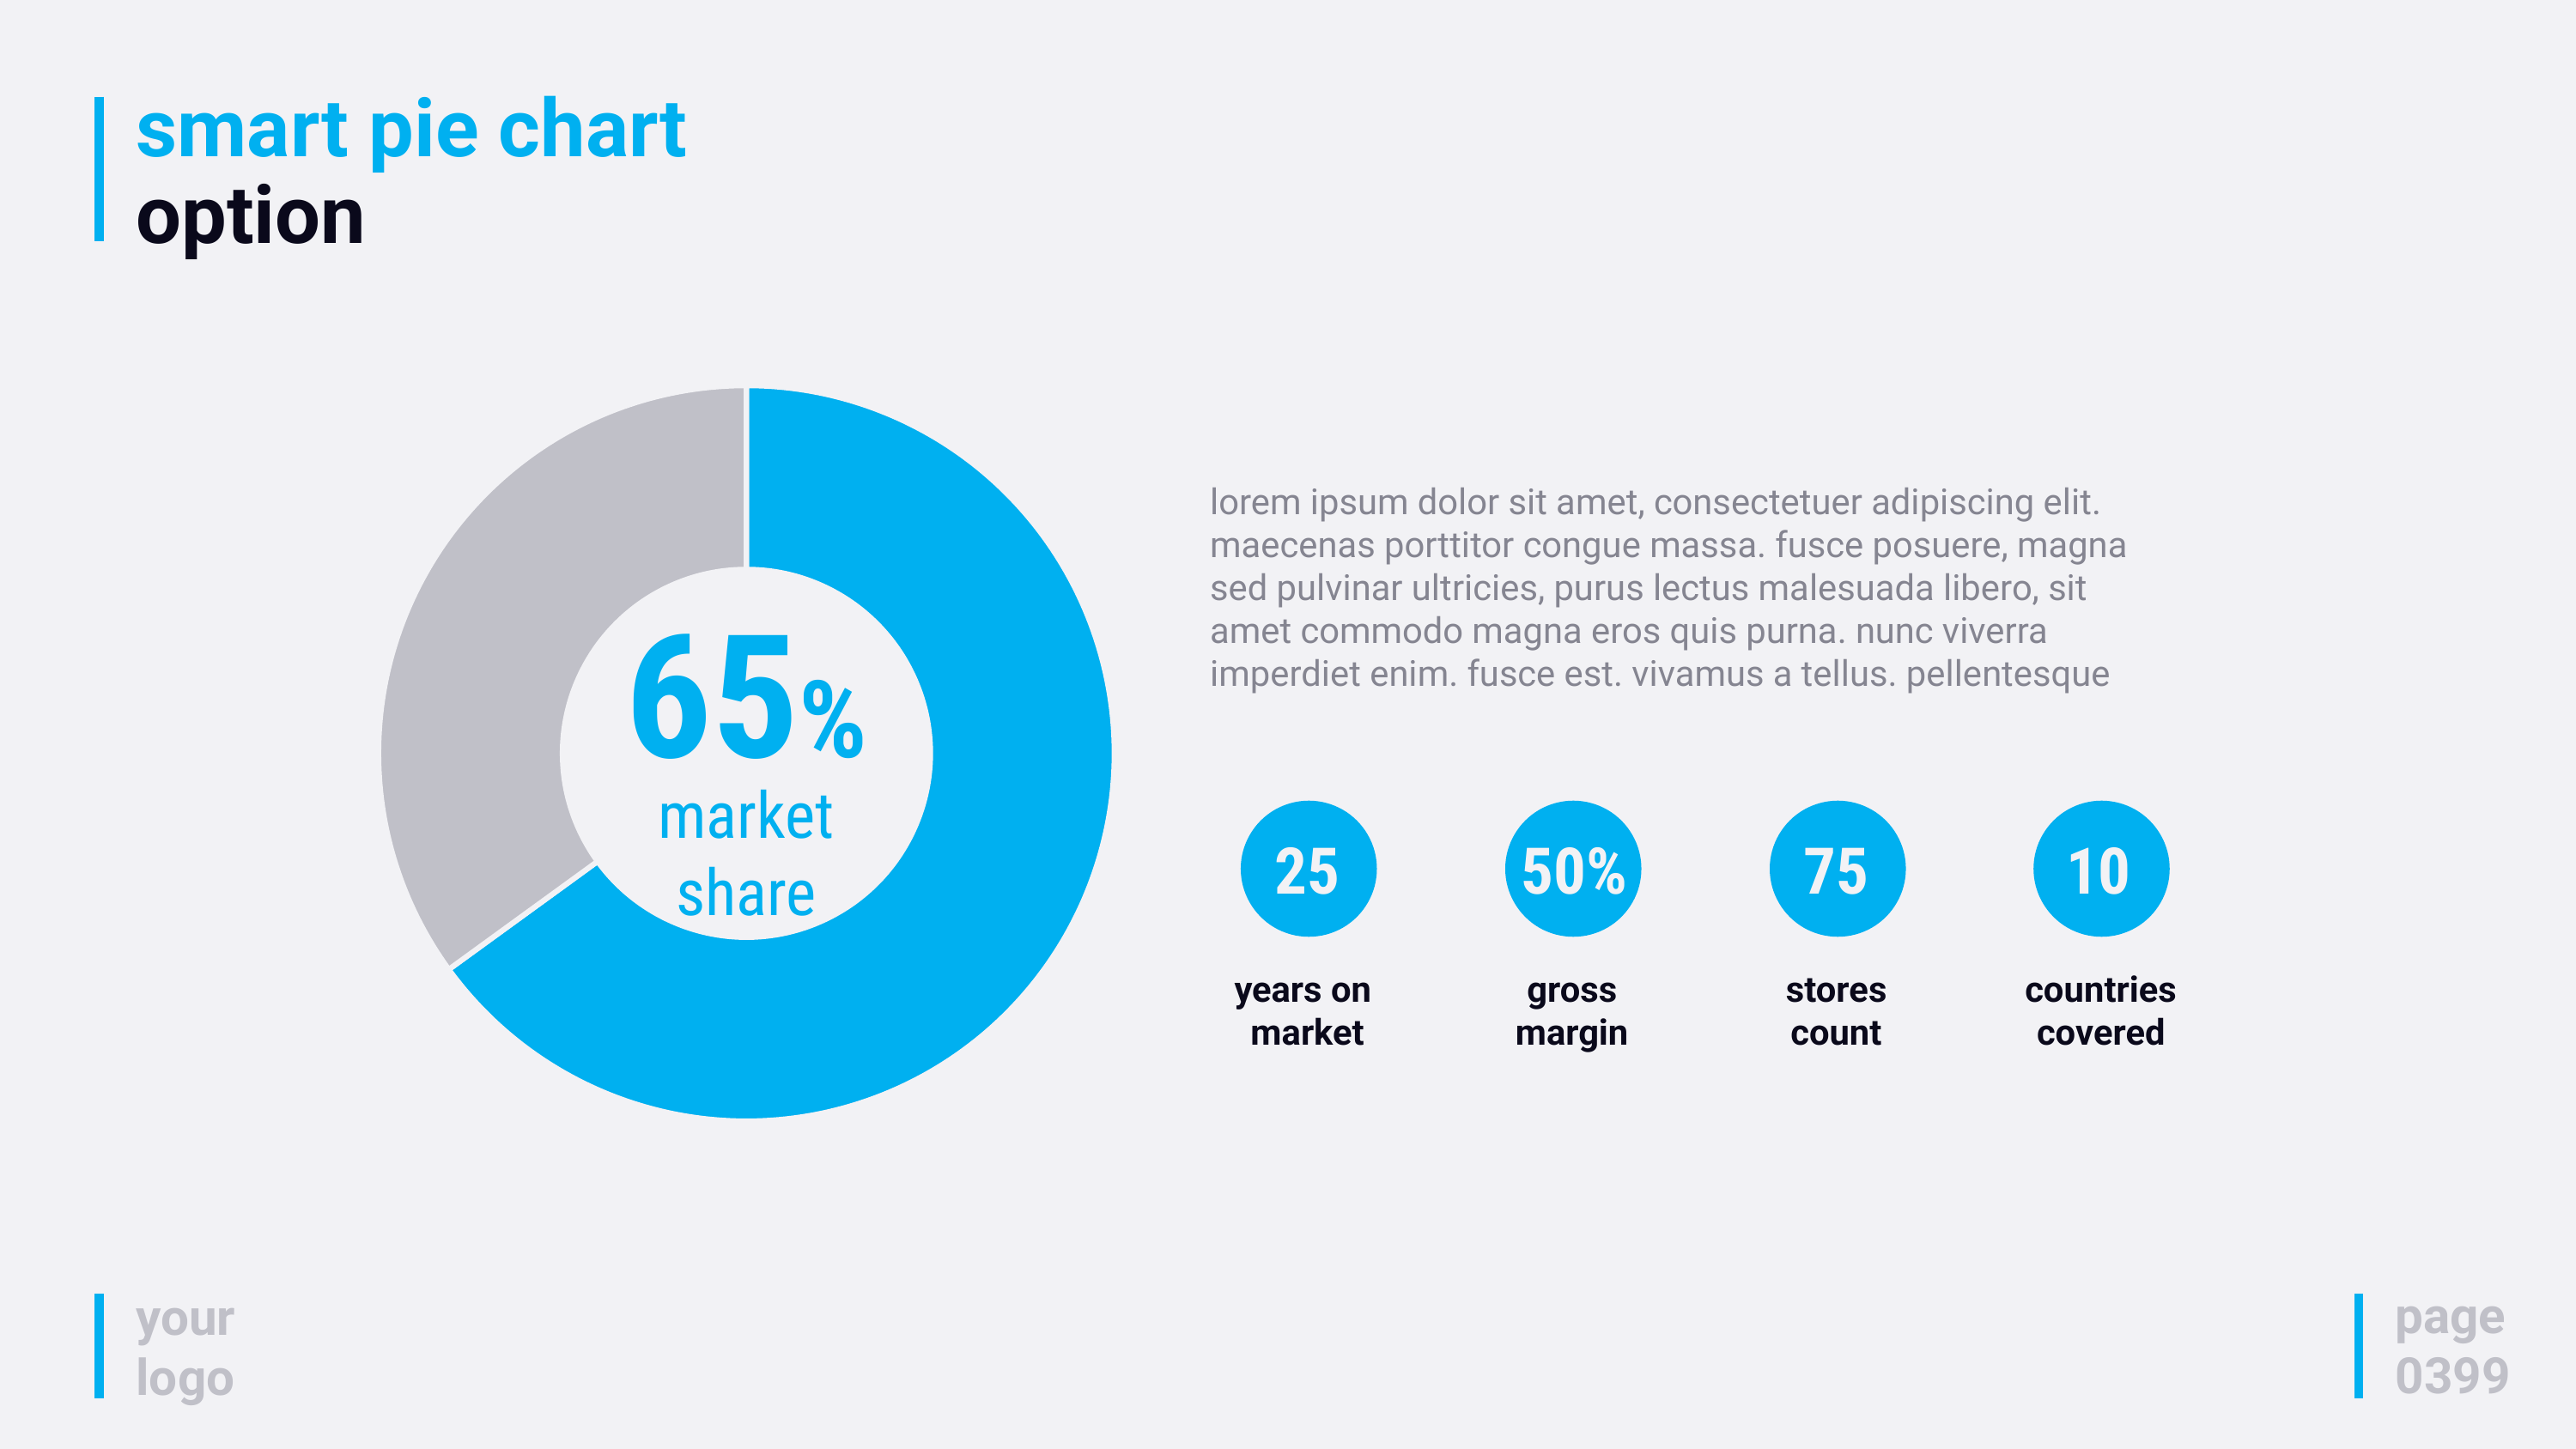

# smart pie chart option

### Chart

| Category | share |
|---|---|
| company | 0.65 |
| others | 0.35 |
65%
market
share
lorem ipsum dolor sit amet, consectetuer adipiscing elit. maecenas porttitor congue massa. fusce posuere, magna sed pulvinar ultricies, purus lectus malesuada libero, sit amet commodo magna eros quis purna. nunc viverra imperdiet enim. fusce est. vivamus a tellus. pellentesque

25
years on
market

50%
gross
margin

75
stores
count

10
countries
covered
page
0399